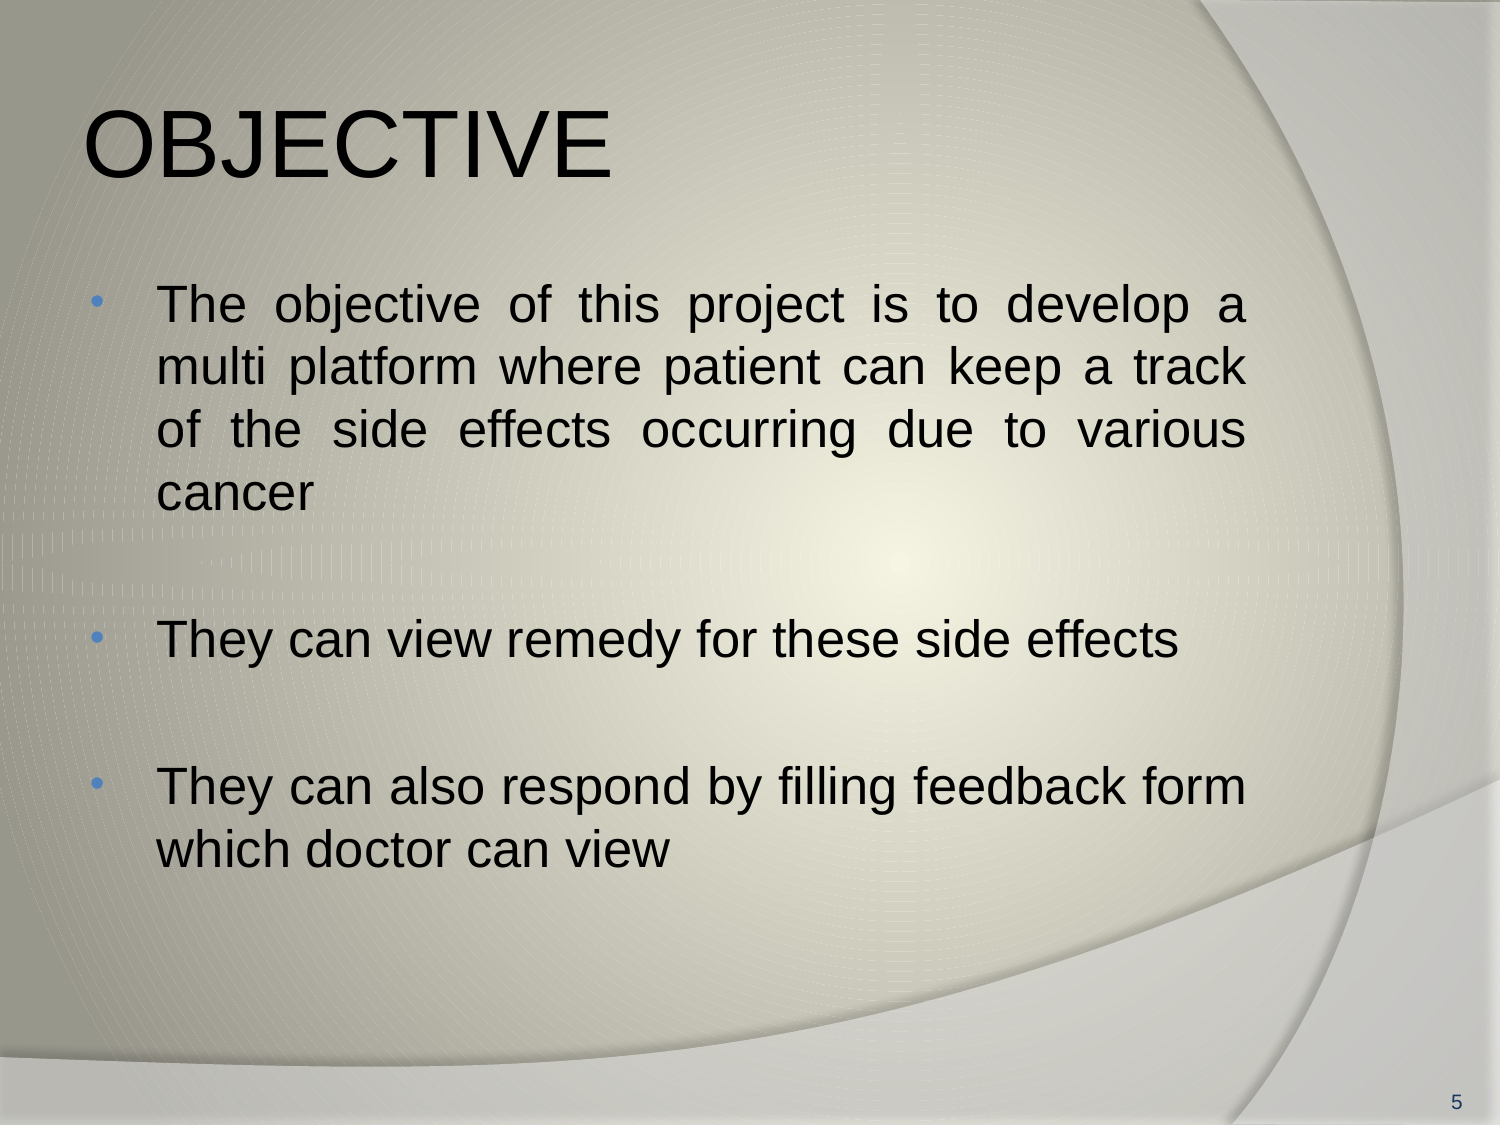

# OBJECTIVE
The objective of this project is to develop a multi platform where patient can keep a track of the side effects occurring due to various cancer

They can view remedy for these side effects

They can also respond by filling feedback form which doctor can view
5